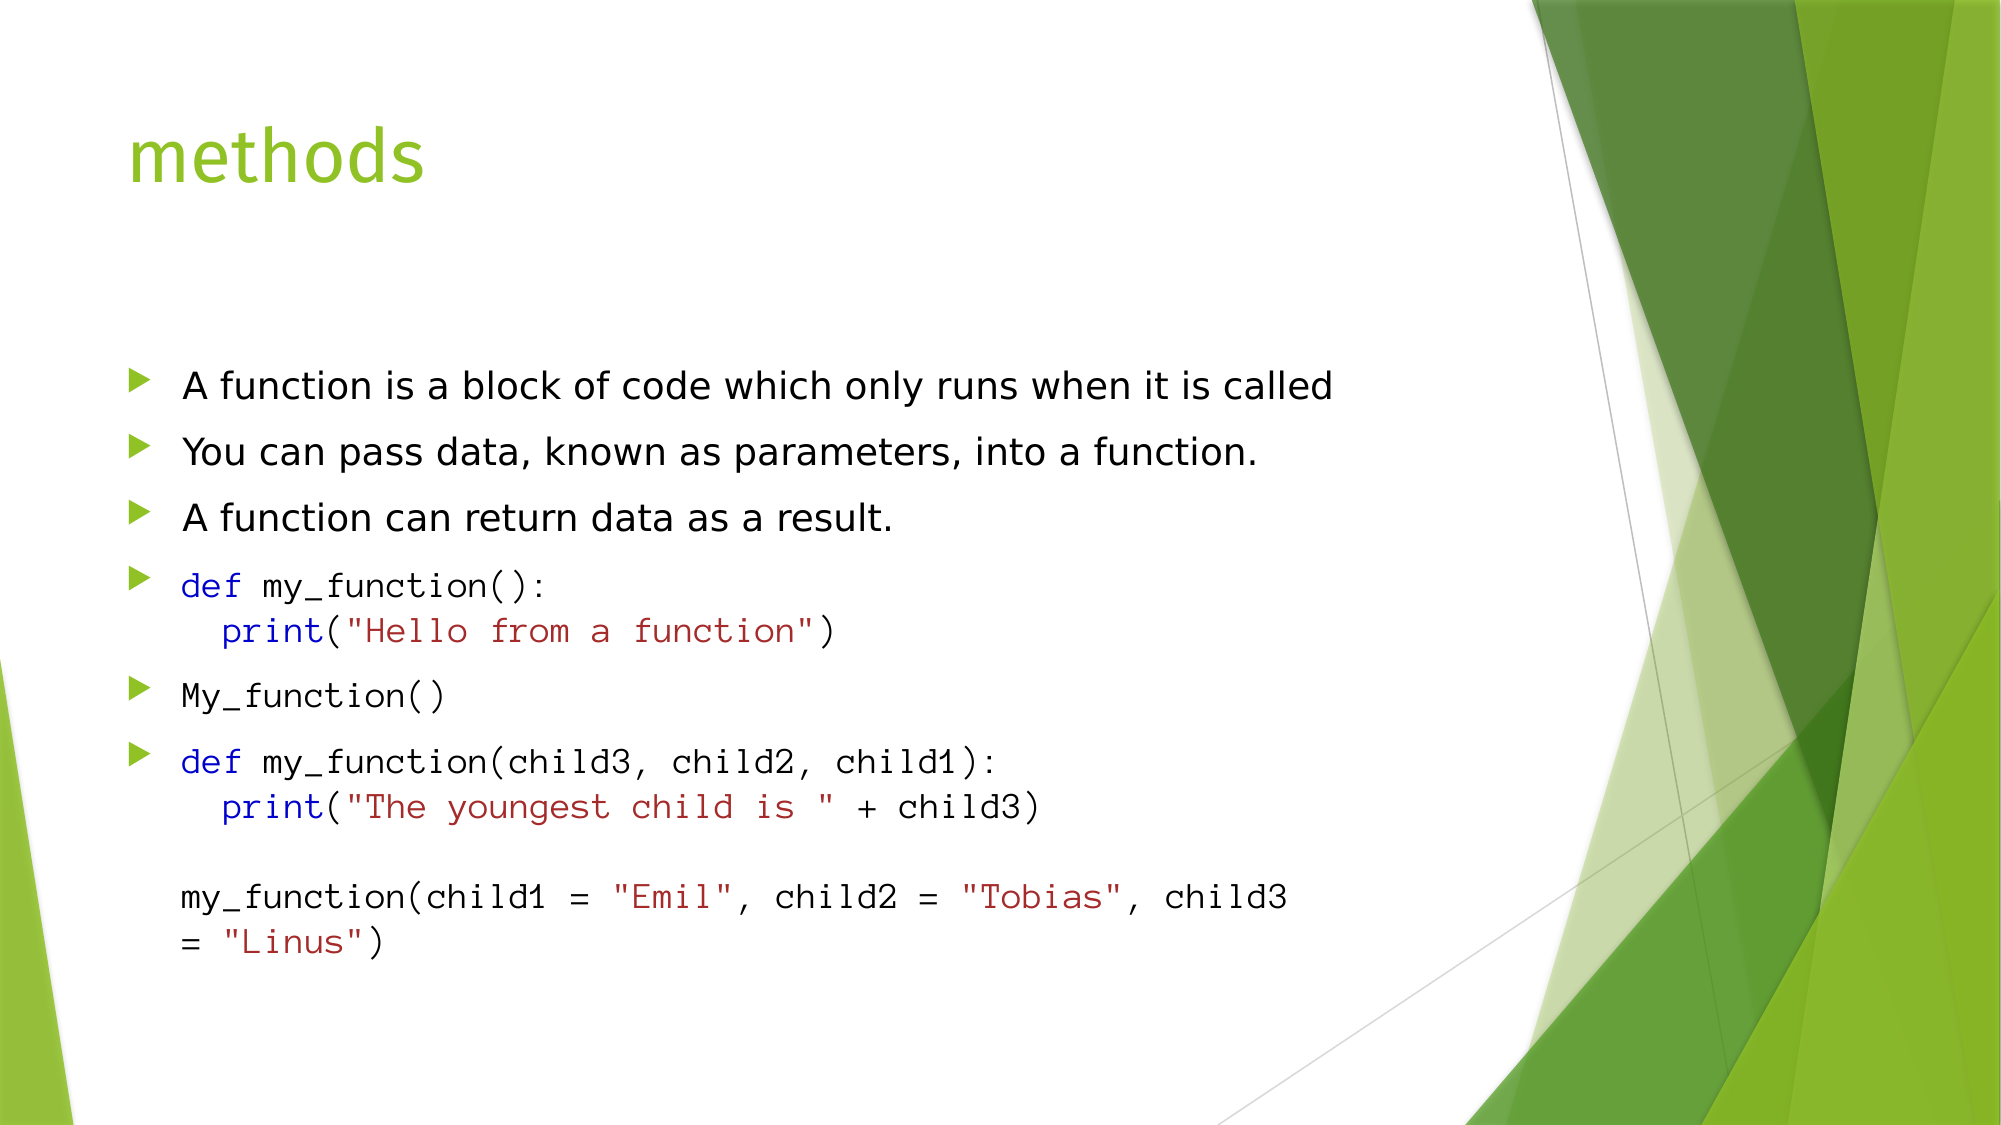

# methods
A function is a block of code which only runs when it is called
You can pass data, known as parameters, into a function.
A function can return data as a result.
def my_function():
  print("Hello from a function")
My_function()
def my_function(child3, child2, child1):
  print("The youngest child is " + child3)
my_function(child1 = "Emil", child2 = "Tobias", child3 = "Linus")